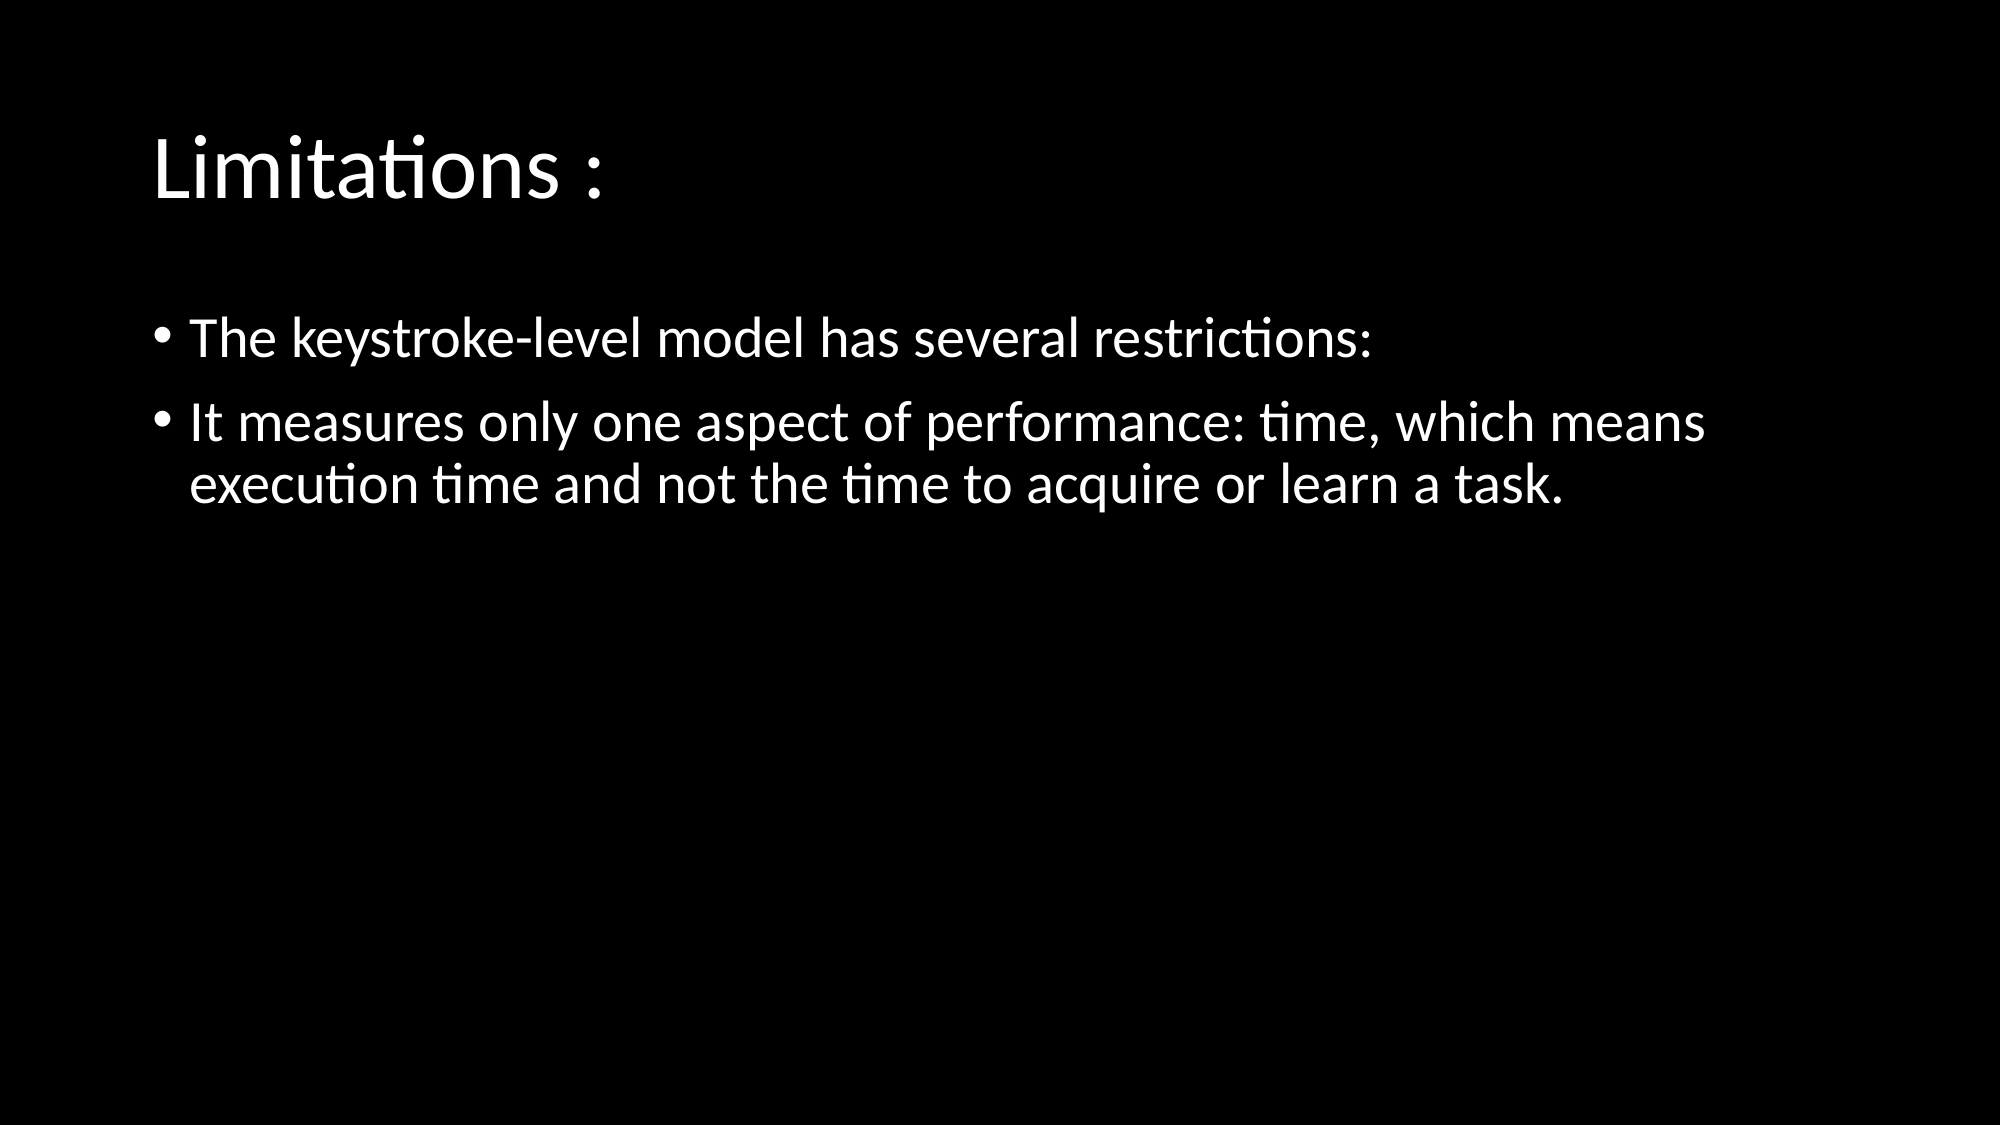

# Limitations :
The keystroke-level model has several restrictions:
It measures only one aspect of performance: time, which means execution time and not the time to acquire or learn a task.